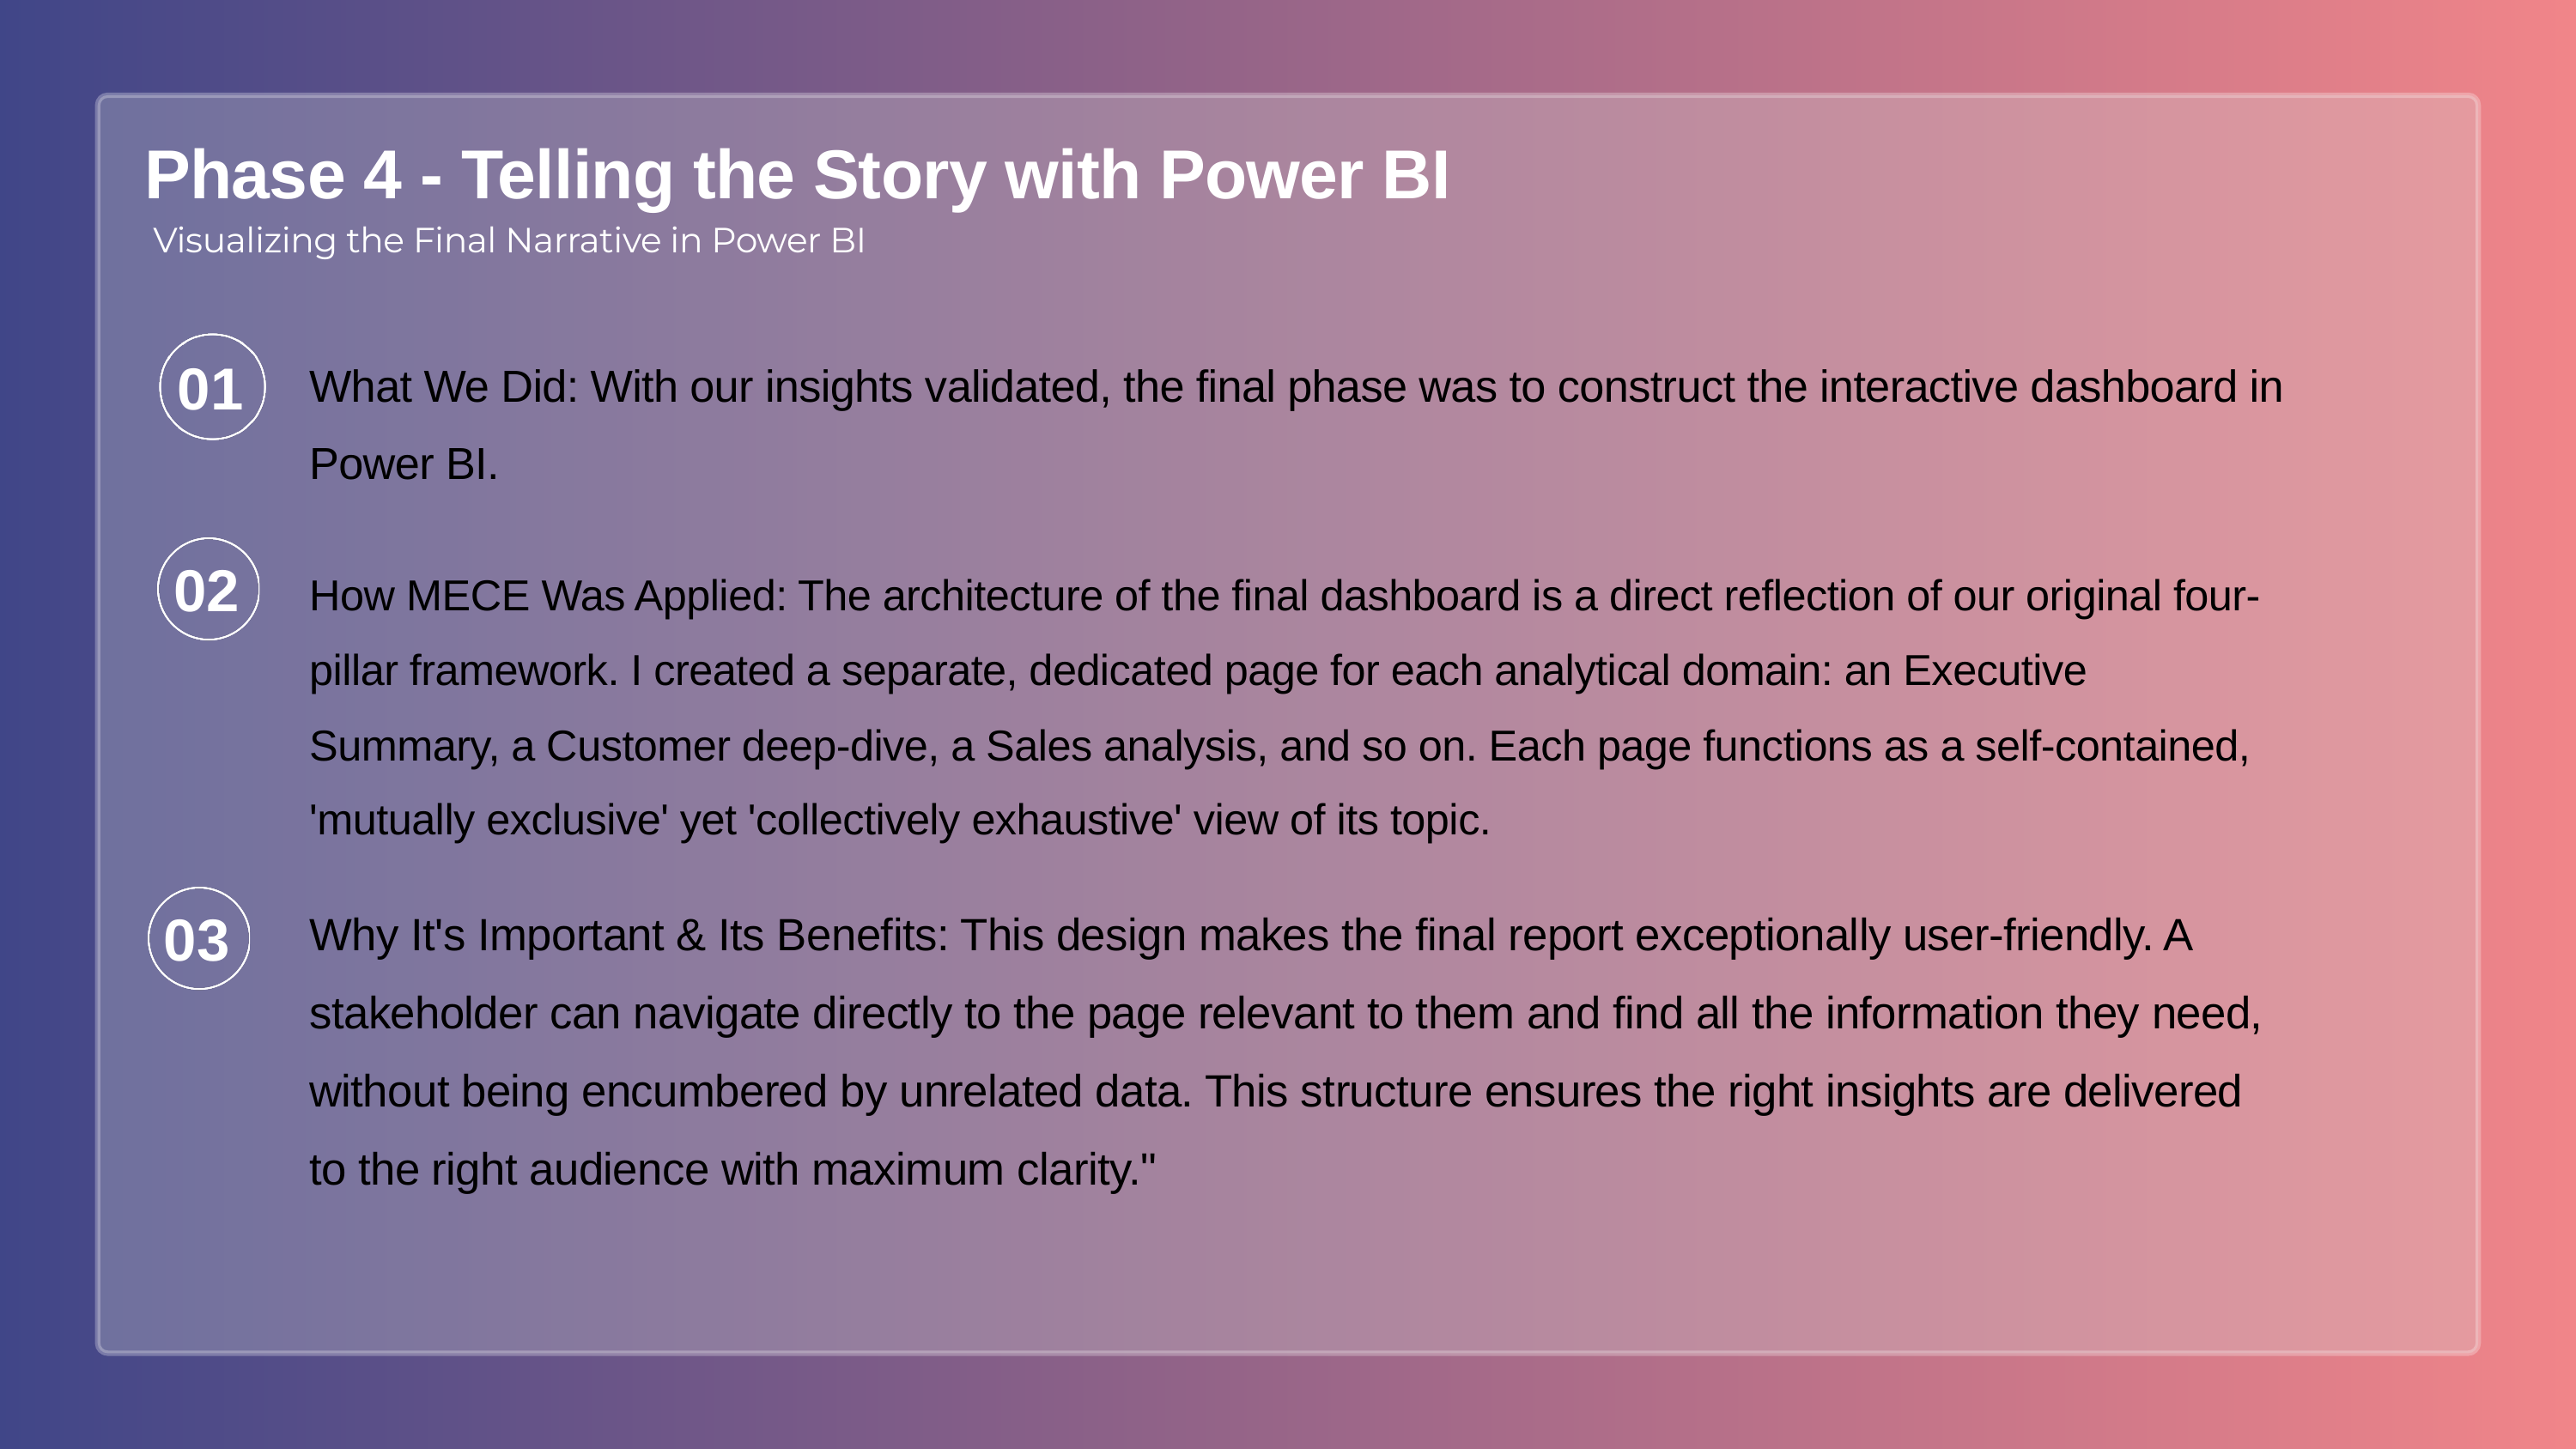

Phase 4 - Telling the Story with Power BI
Visualizing the Final Narrative in Power BI

What We Did: With our insights validated, the final phase was to construct the interactive dashboard in Power BI.
01

How MECE Was Applied: The architecture of the final dashboard is a direct reflection of our original four-pillar framework. I created a separate, dedicated page for each analytical domain: an Executive Summary, a Customer deep-dive, a Sales analysis, and so on. Each page functions as a self-contained, 'mutually exclusive' yet 'collectively exhaustive' view of its topic.
02
Why It's Important & Its Benefits: This design makes the final report exceptionally user-friendly. A stakeholder can navigate directly to the page relevant to them and find all the information they need, without being encumbered by unrelated data. This structure ensures the right insights are delivered to the right audience with maximum clarity."

03